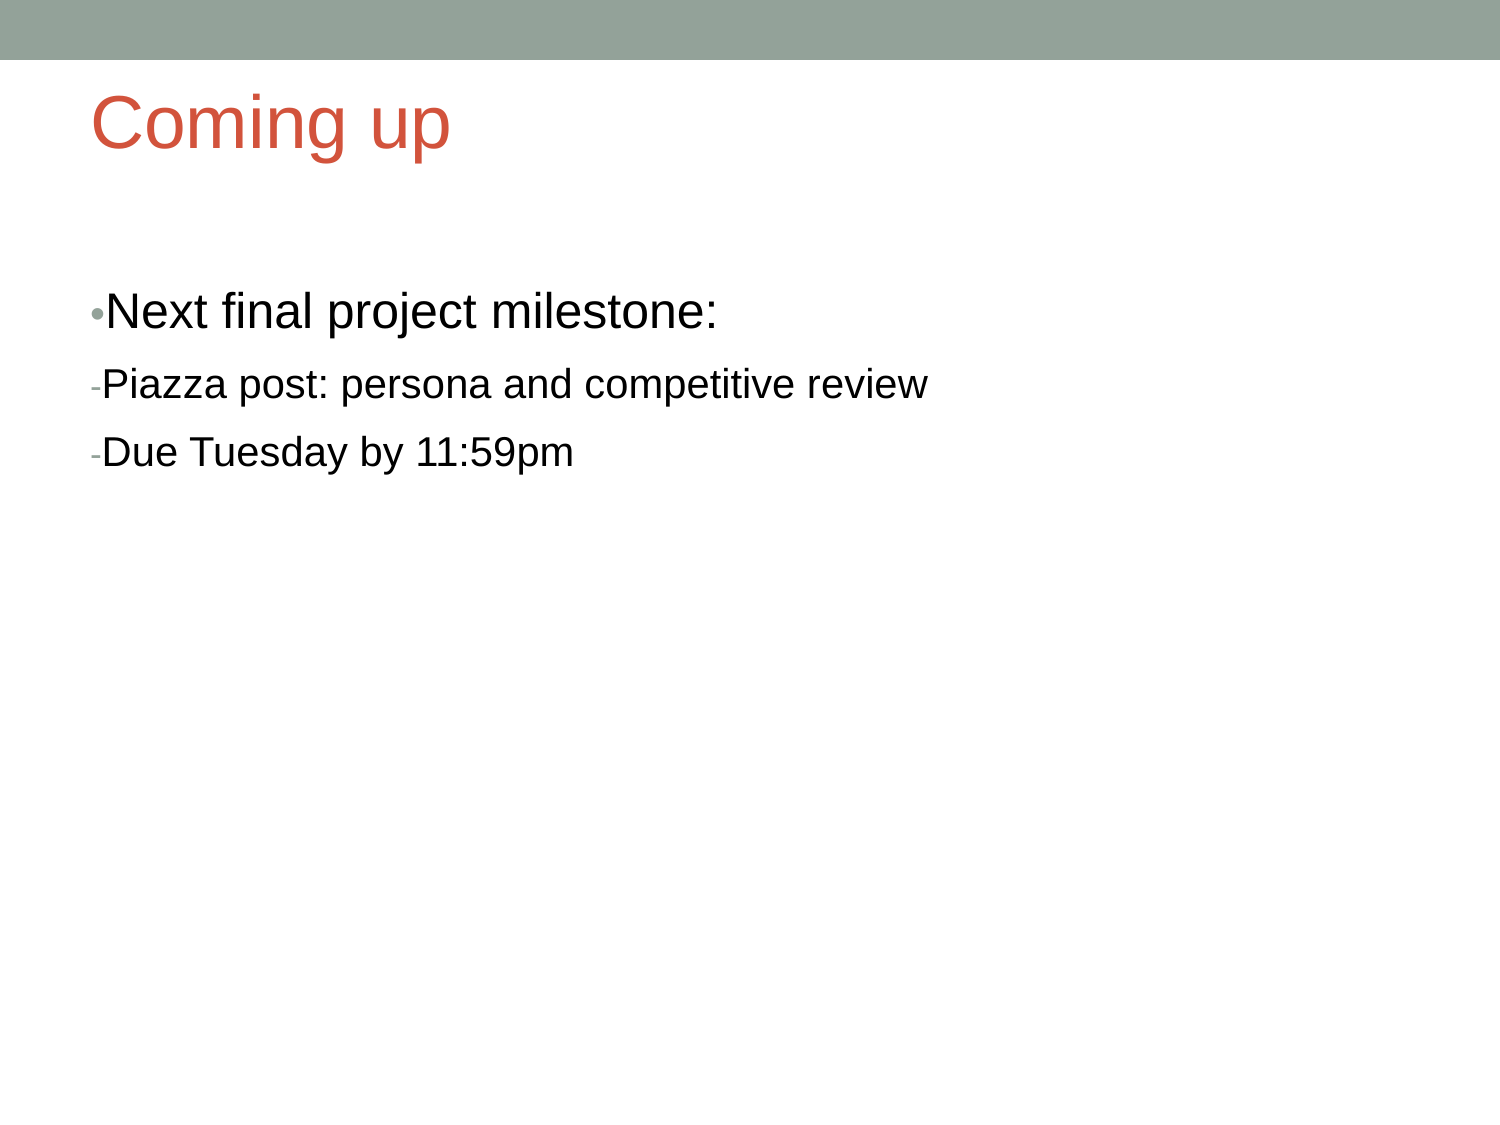

# Coming up
•Next final project milestone:
-Piazza post: persona and competitive review
-Due Tuesday by 11:59pm